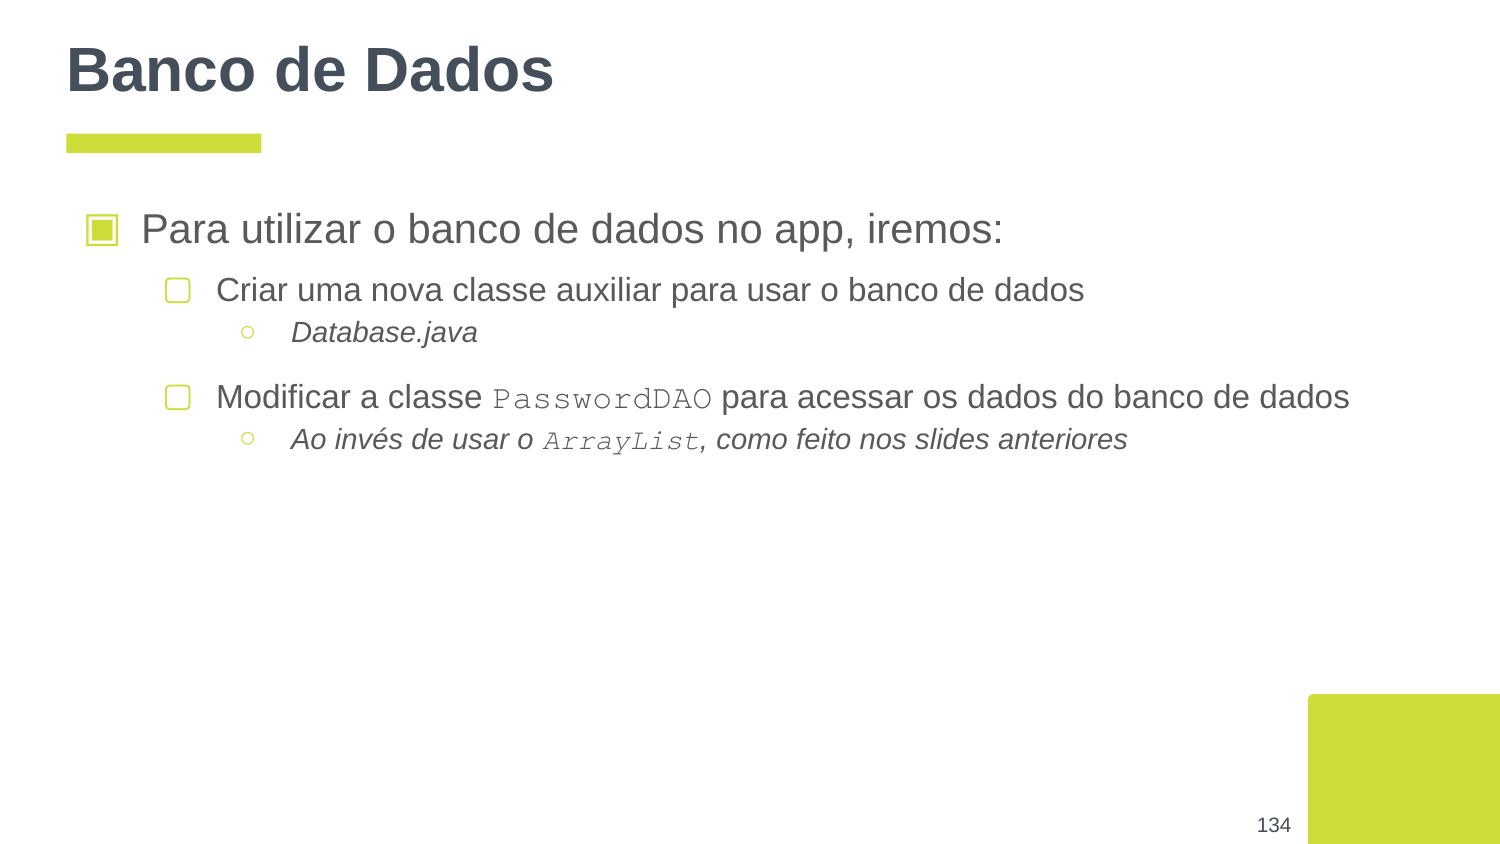

# Banco de Dados
Para utilizar o banco de dados no app, iremos:
Criar uma nova classe auxiliar para usar o banco de dados
Database.java
Modificar a classe PasswordDAO para acessar os dados do banco de dados
Ao invés de usar o ArrayList, como feito nos slides anteriores
134